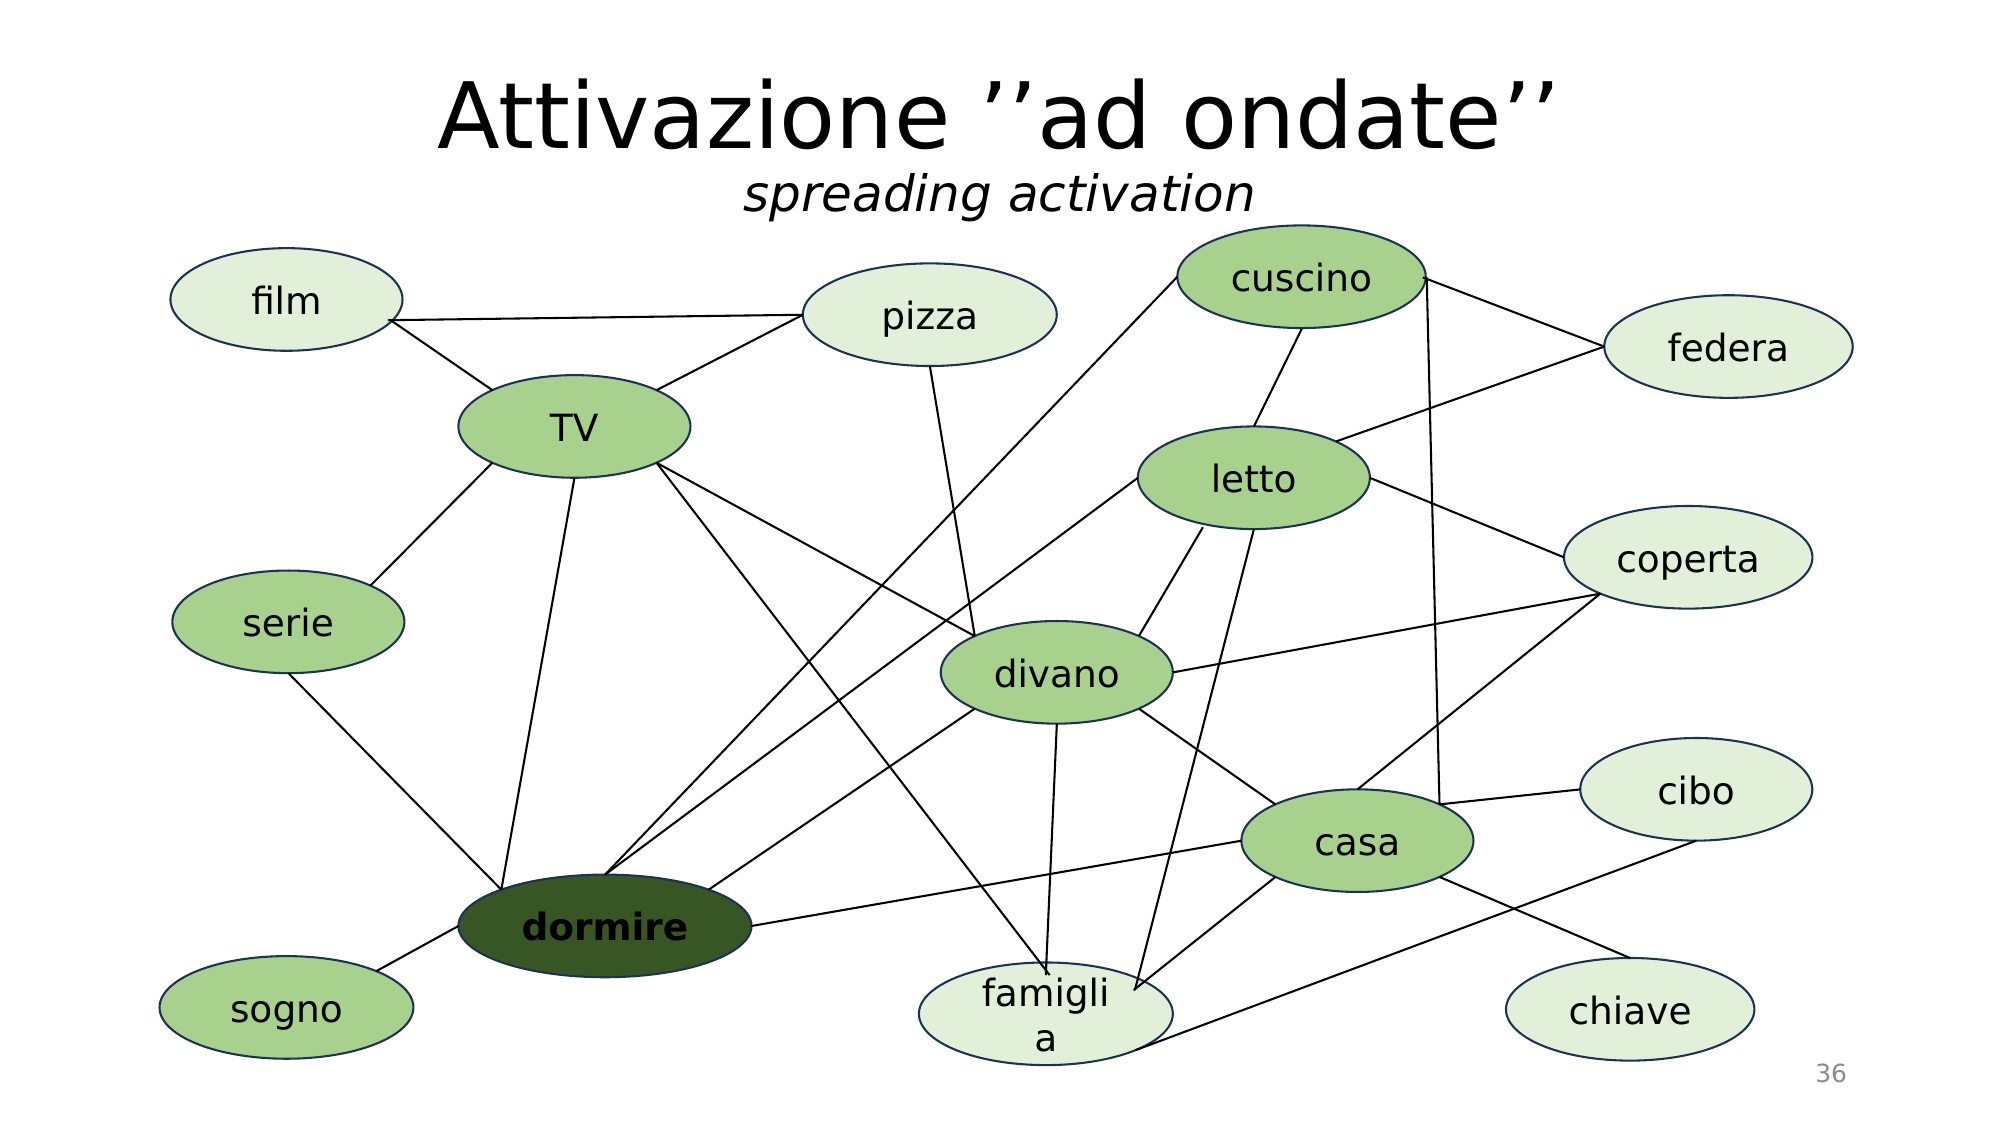

# Attivazione ’’ad ondate’’ spreading activation
cuscino
film
pizza
federa
TV
letto
coperta
serie
divano
cibo
casa
dormire
sogno
chiave
famiglia
36